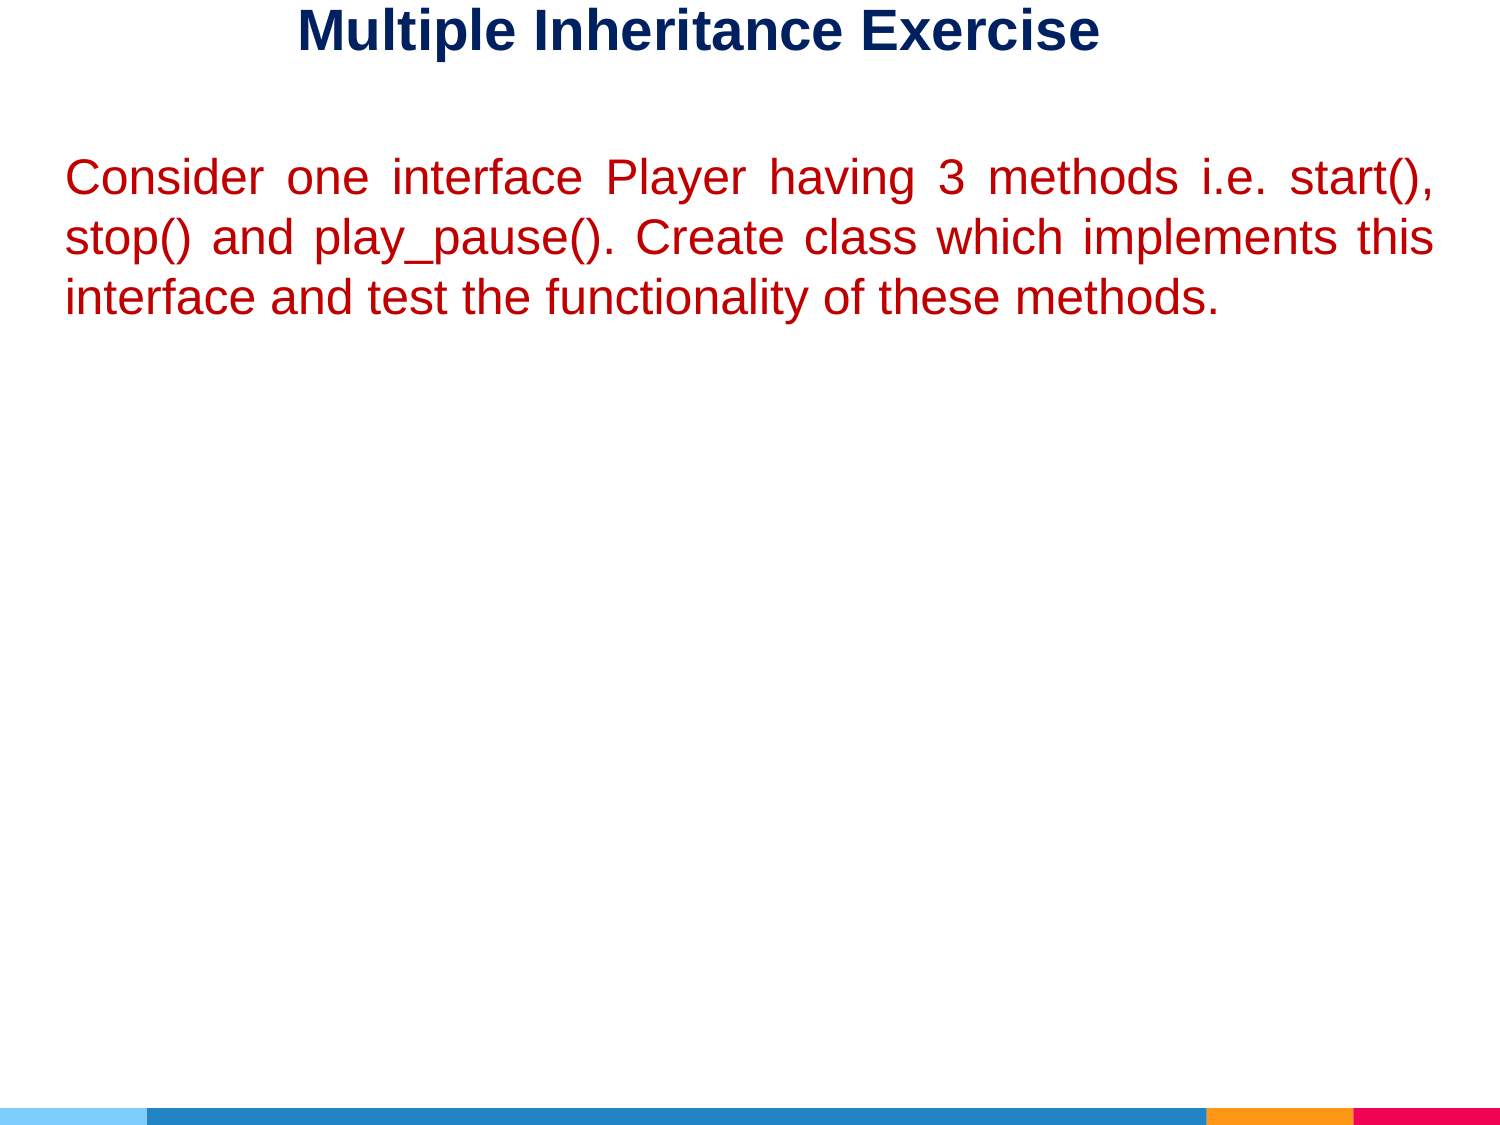

# Multiple Inheritance Exercise
Consider one interface Player having 3 methods i.e. start(), stop() and play_pause(). Create class which implements this interface and test the functionality of these methods.